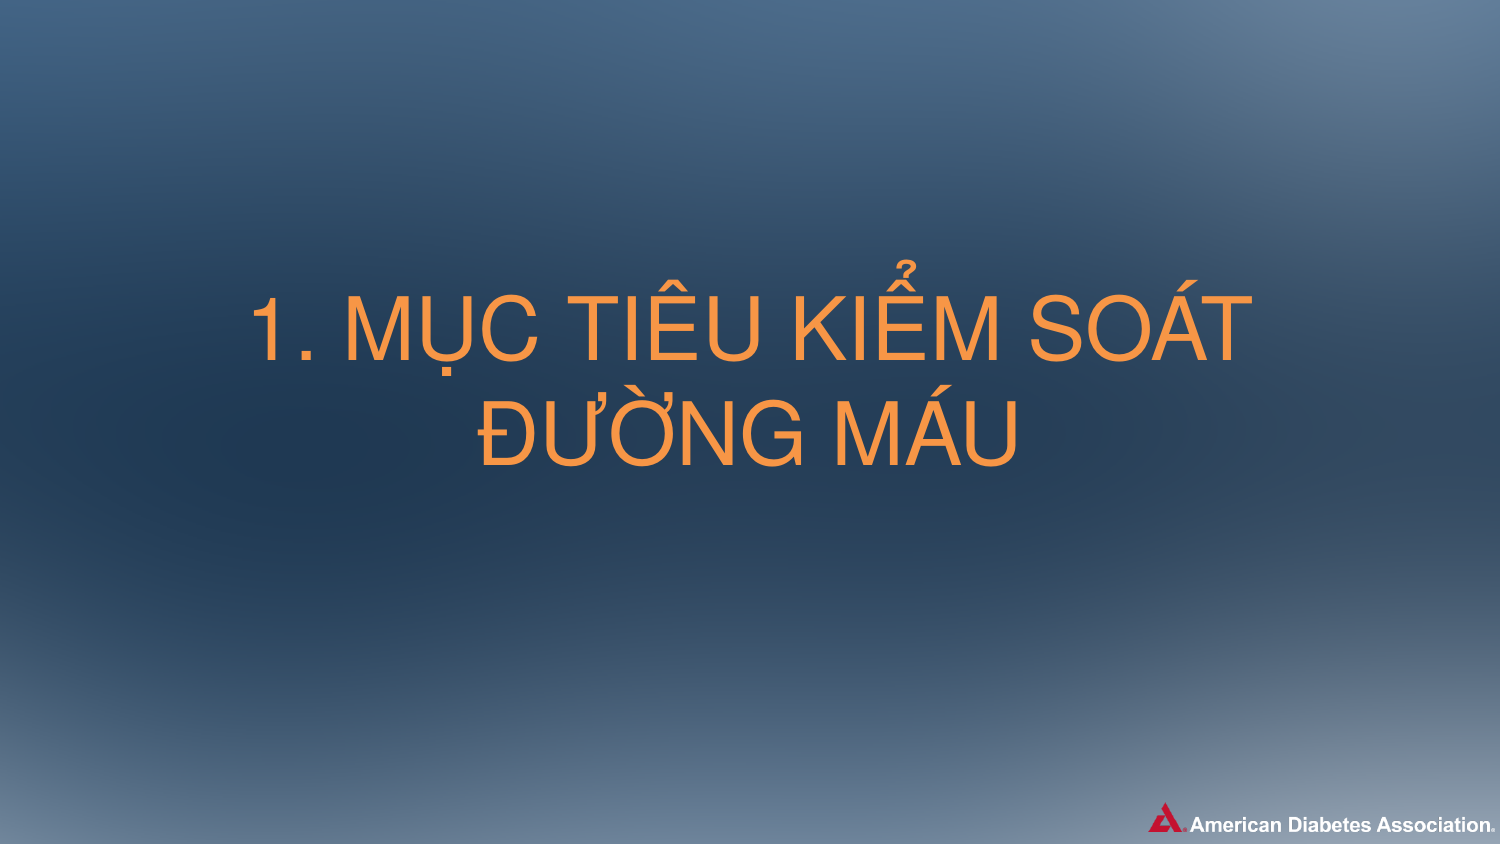

1. MỤC TIÊU KIỂM SOÁT ĐƯỜNG MÁU